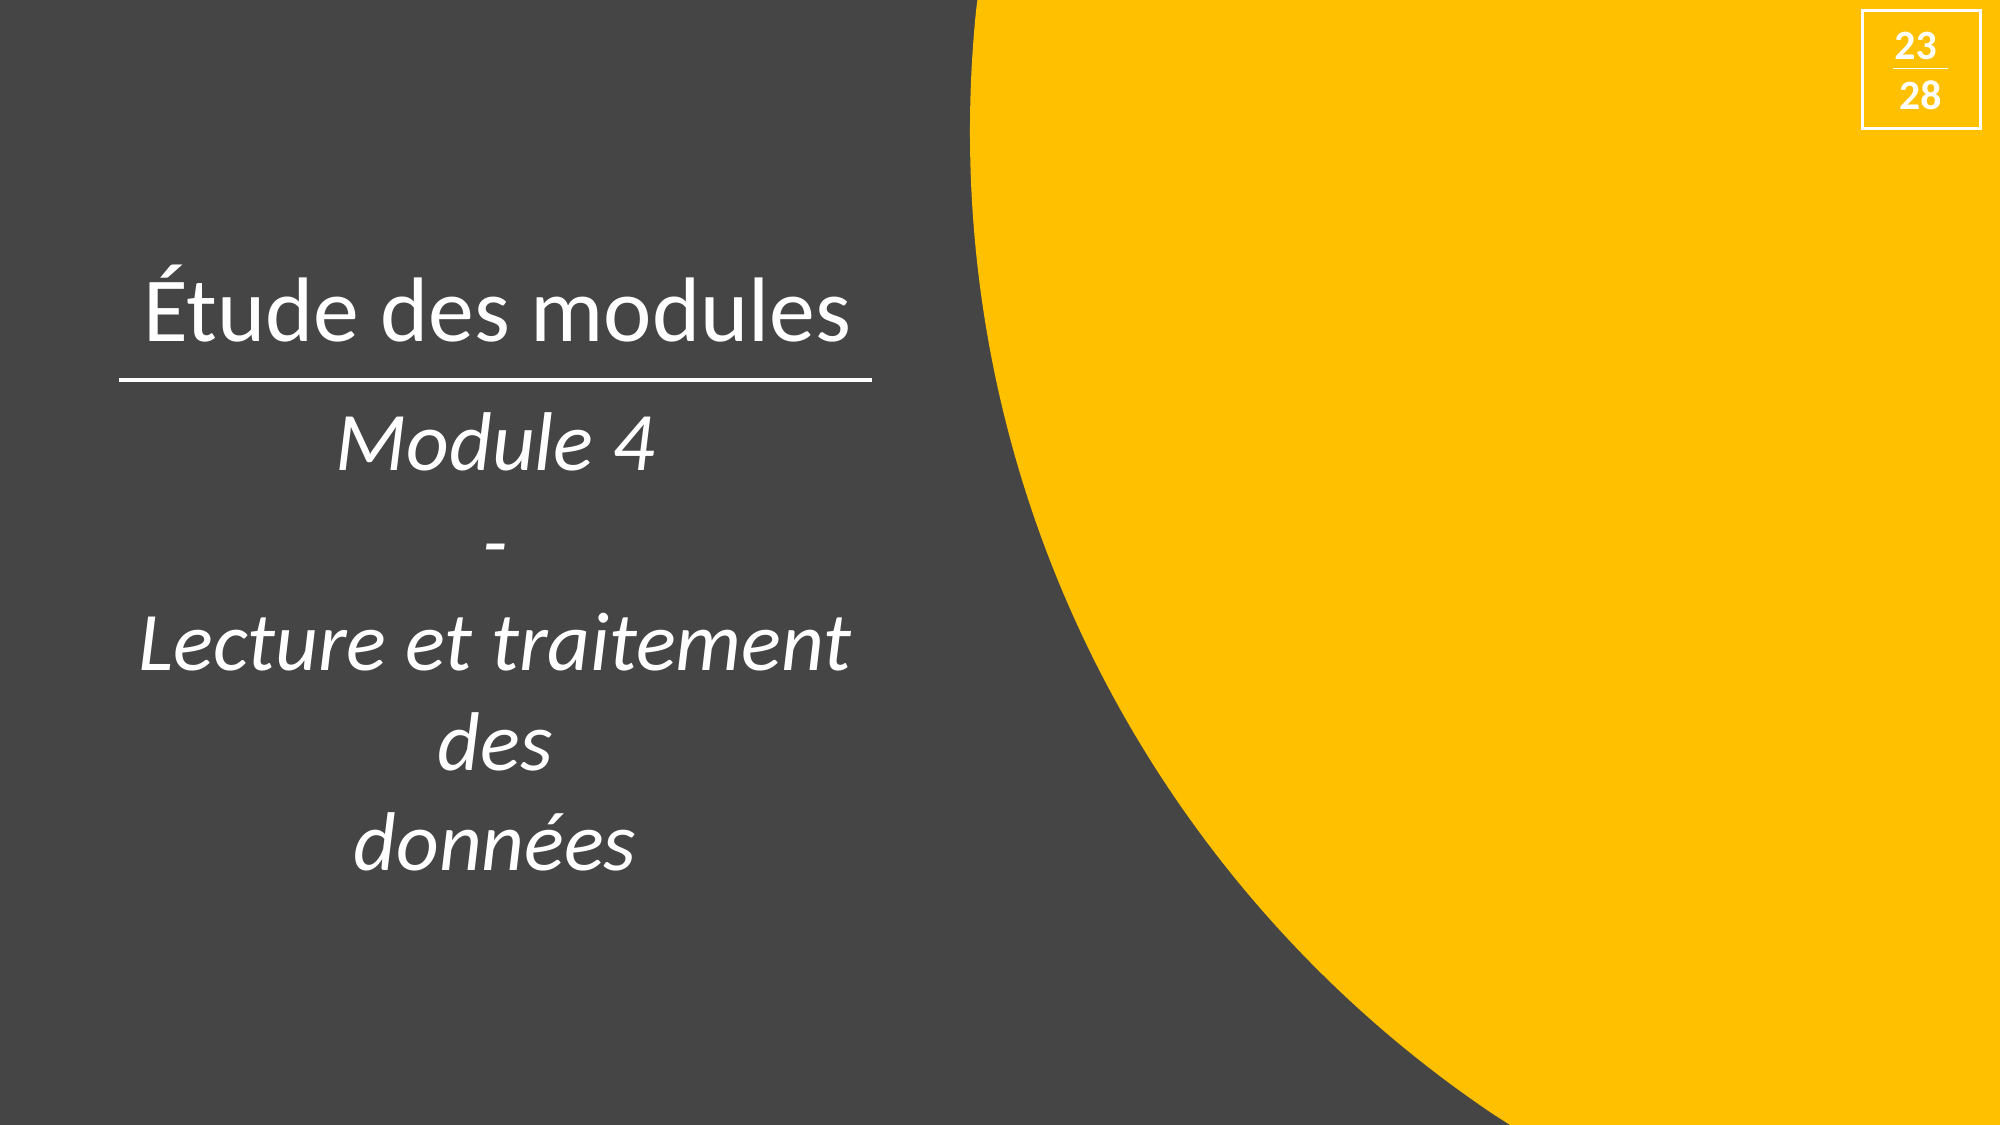

23
28

# Étude des modules
Module 4
-
Lecture et traitement
des
données